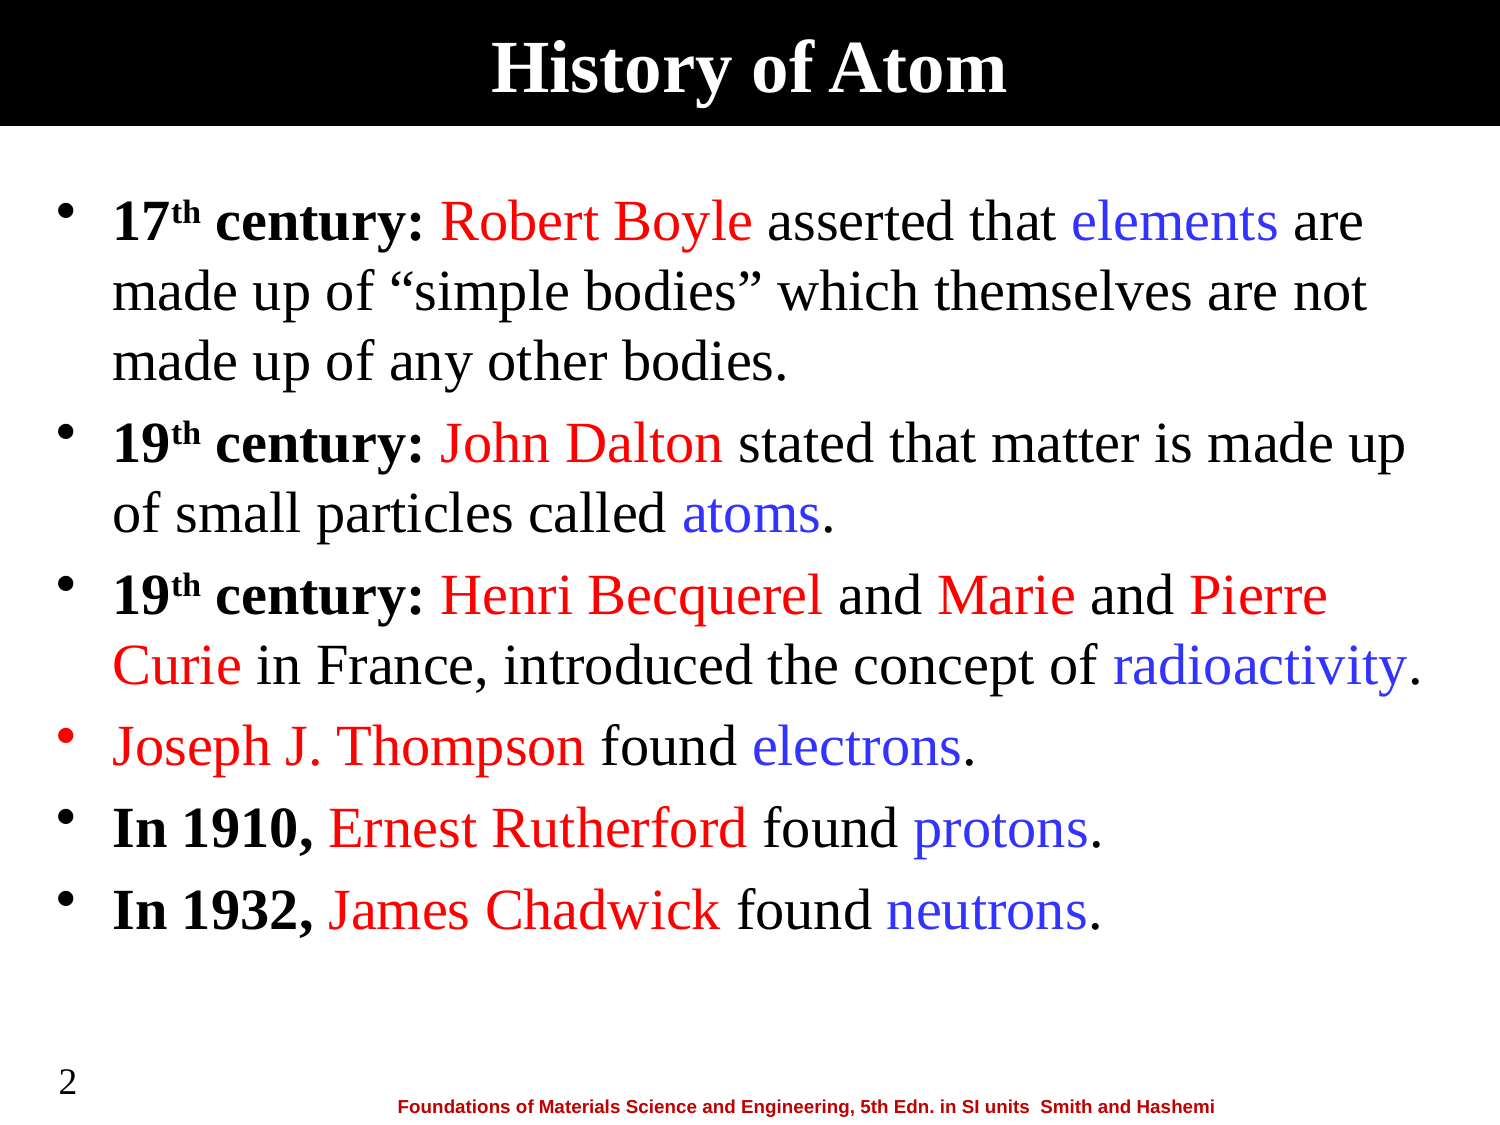

# History of Atom
17th century: Robert Boyle asserted that elements are made up of “simple bodies” which themselves are not made up of any other bodies.
19th century: John Dalton stated that matter is made up of small particles called atoms.
19th century: Henri Becquerel and Marie and Pierre Curie in France, introduced the concept of radioactivity.
Joseph J. Thompson found electrons.
In 1910, Ernest Rutherford found protons.
In 1932, James Chadwick found neutrons.